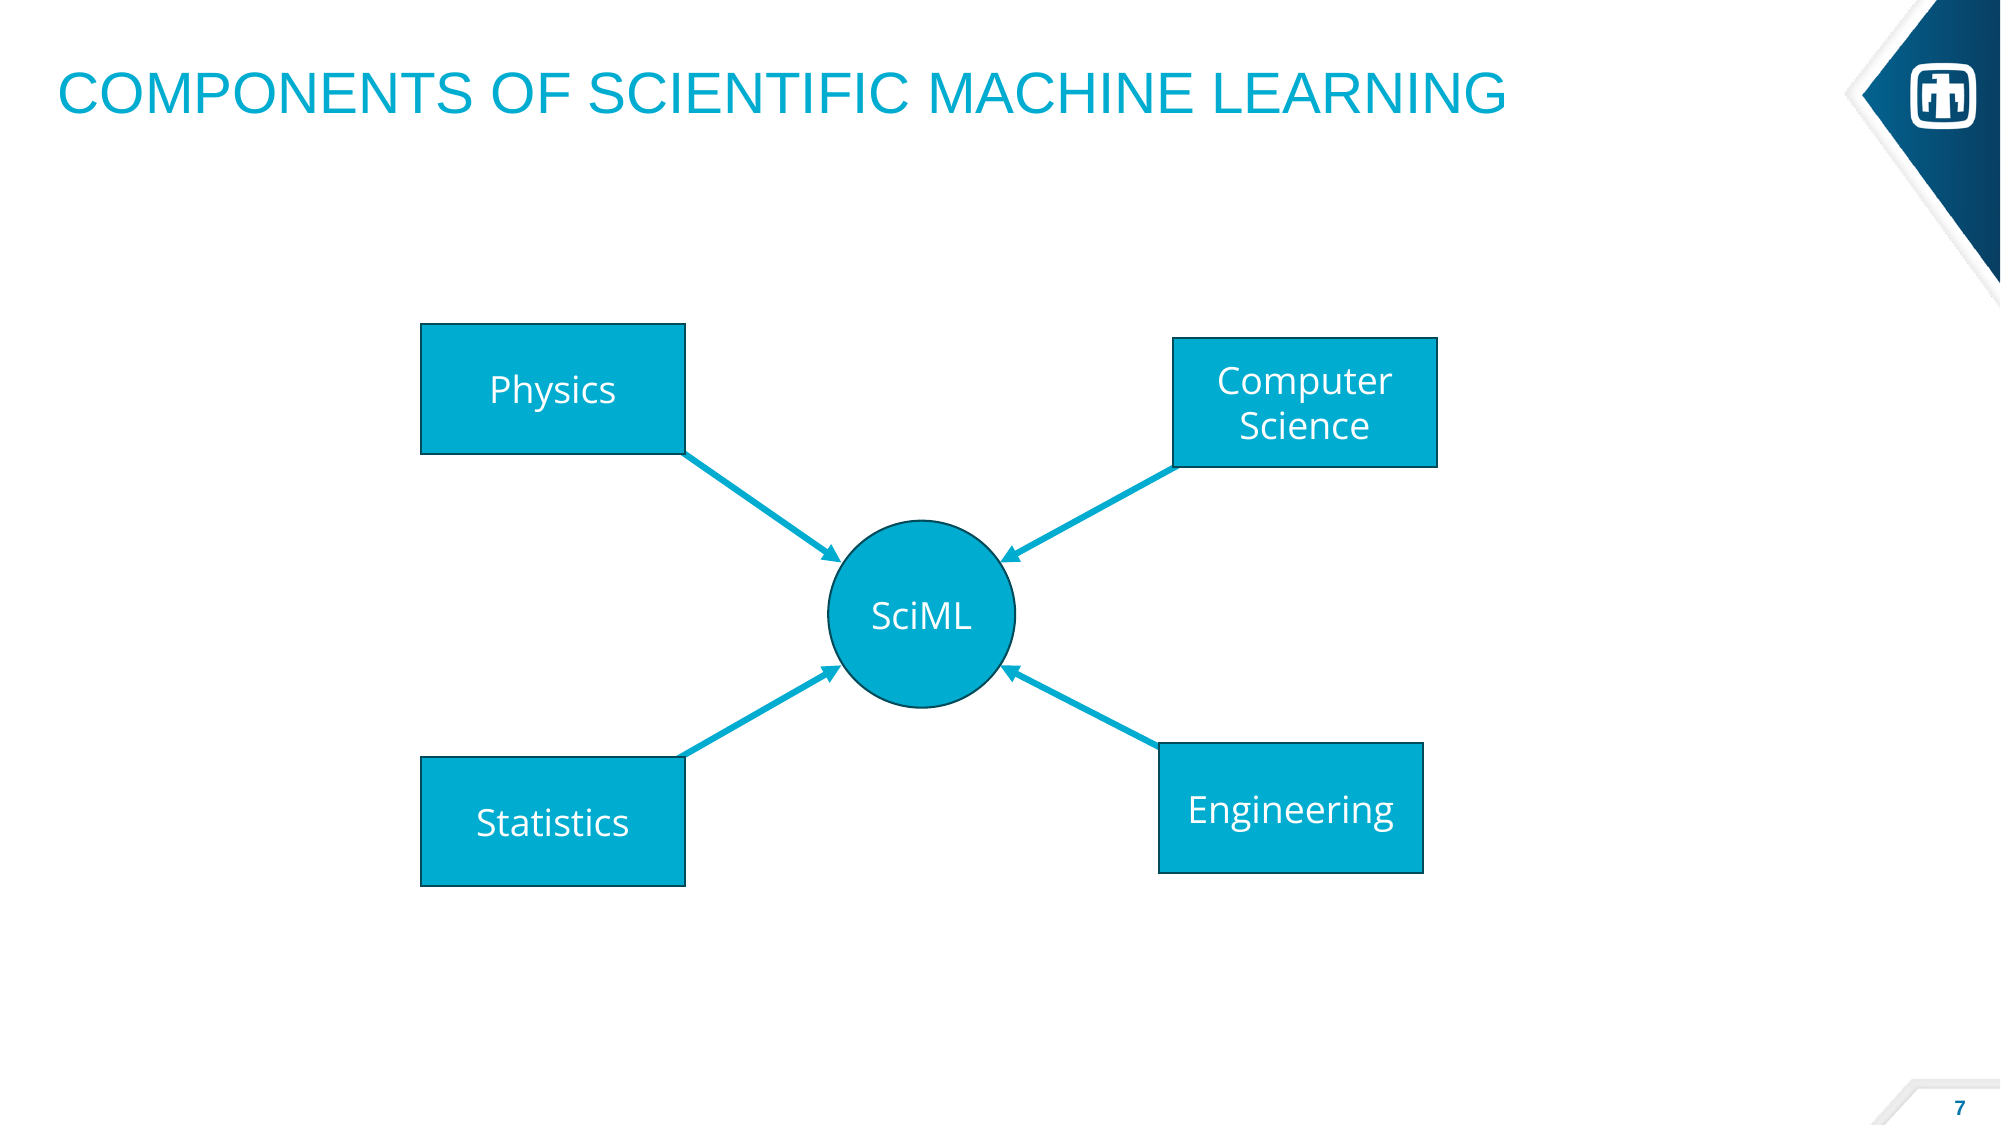

# Components of scientific machine learning
Physics
Computer Science
SciML
Engineering
Statistics
7